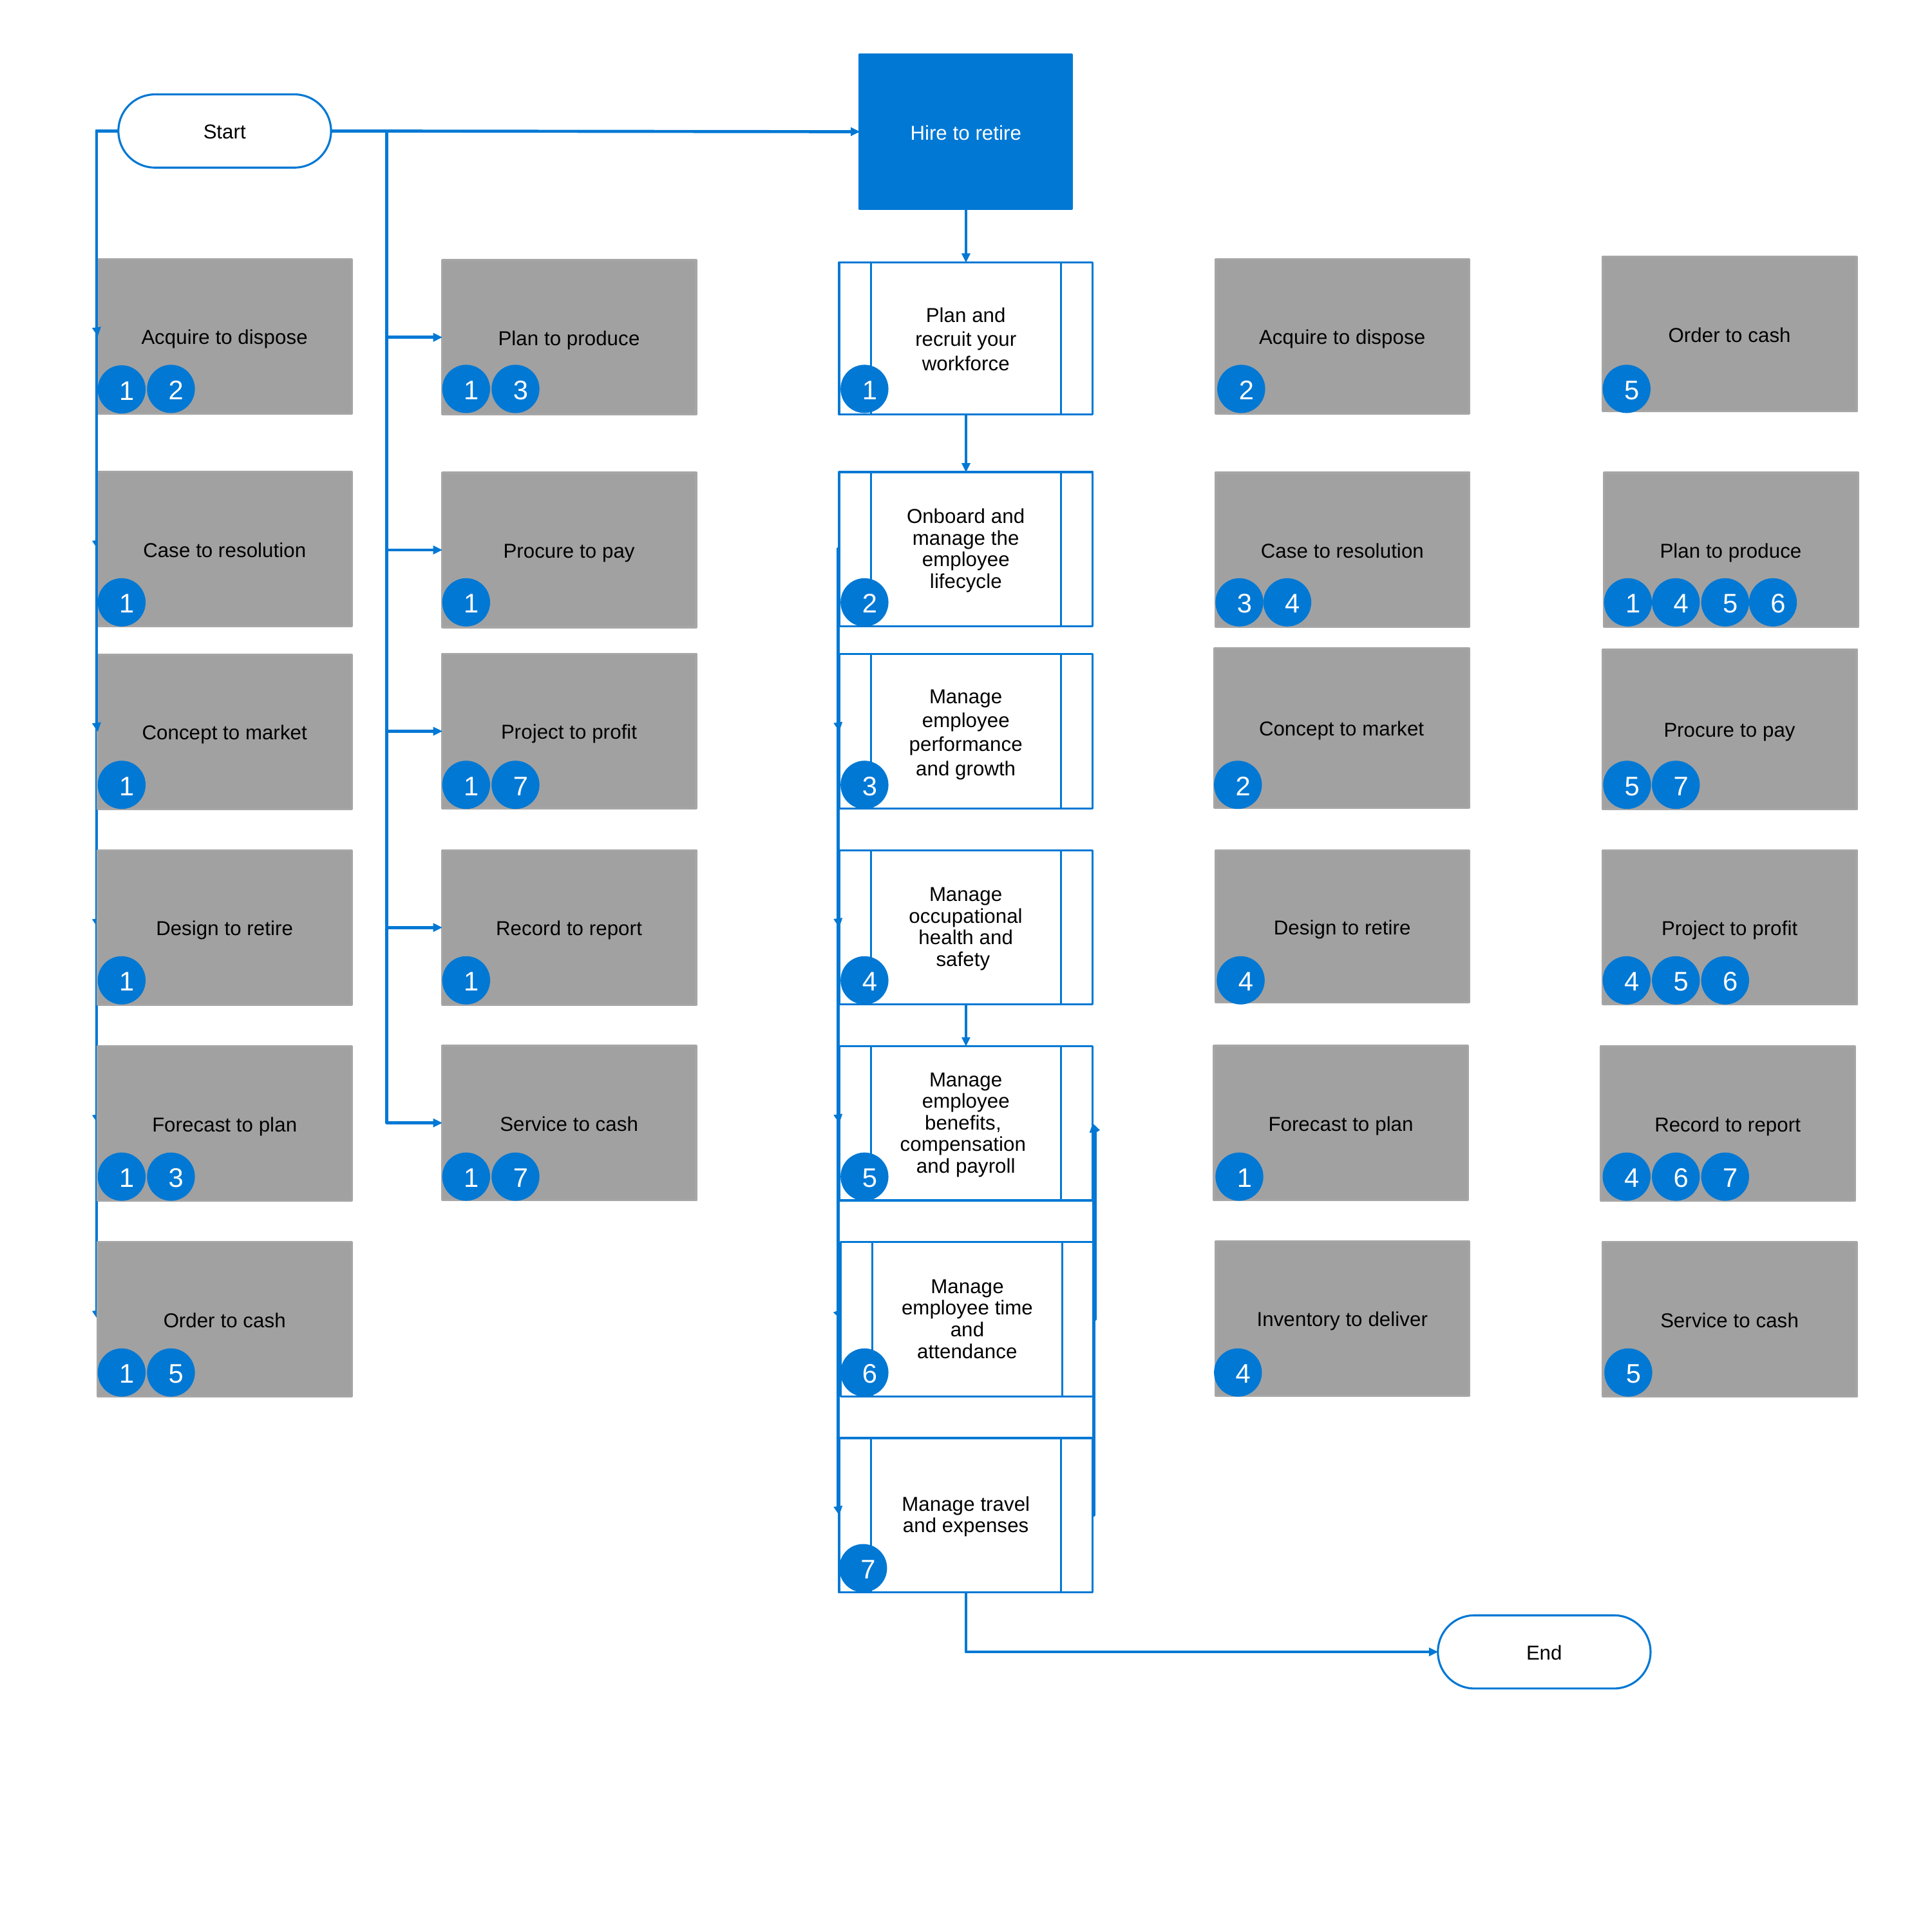

Hire to retire
Start
Order to cash
Acquire to dispose
Acquire to dispose
Plan to produce
Plan and recruit your workforce
2
1
3
1
2
5
1
Case to resolution
Onboard and manage the employee lifecycle
Case to resolution
Plan to produce
Procure to pay
1
1
2
3
4
1
4
5
6
Concept to market
Procure to pay
Project to profit
Manage employee performance and growth
Concept to market
1
1
7
3
2
5
7
Project to profit
Record to report
Manage occupational health and safety
Design to retire
Design to retire
1
1
4
4
4
5
6
Service to cash
Forecast to plan
Manage employee benefits,  compensation  and payroll
Forecast to plan
Record to report
1
3
1
7
5
1
4
6
7
Inventory to deliver
Service to cash
Order to cash
Manage employee time and attendance
1
5
6
4
5
Manage travel and expenses
7
End